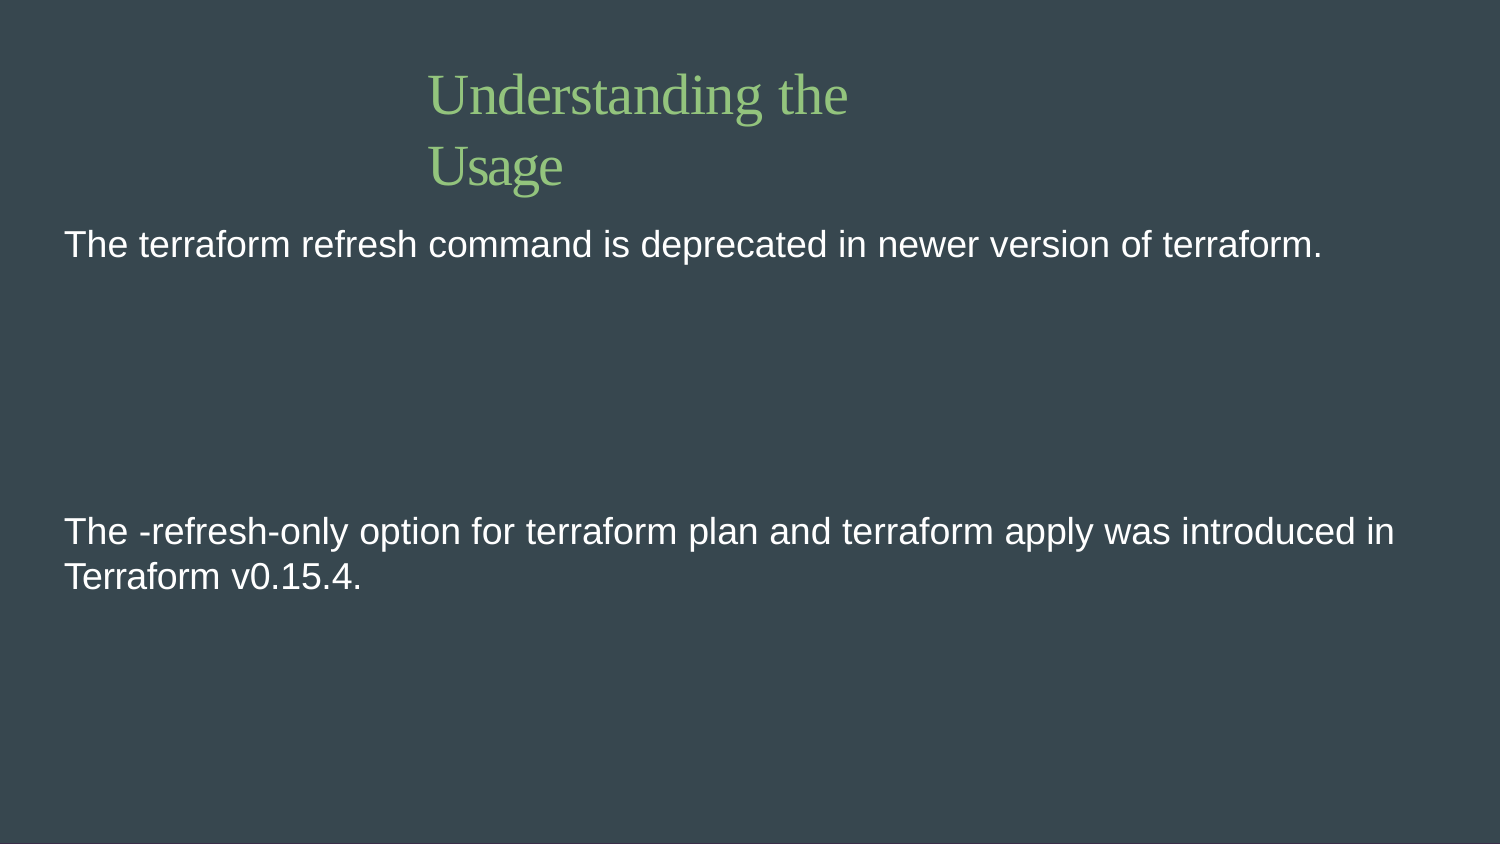

# Understanding the Usage
The terraform refresh command is deprecated in newer version of terraform.
The -refresh-only option for terraform plan and terraform apply was introduced in Terraform v0.15.4.